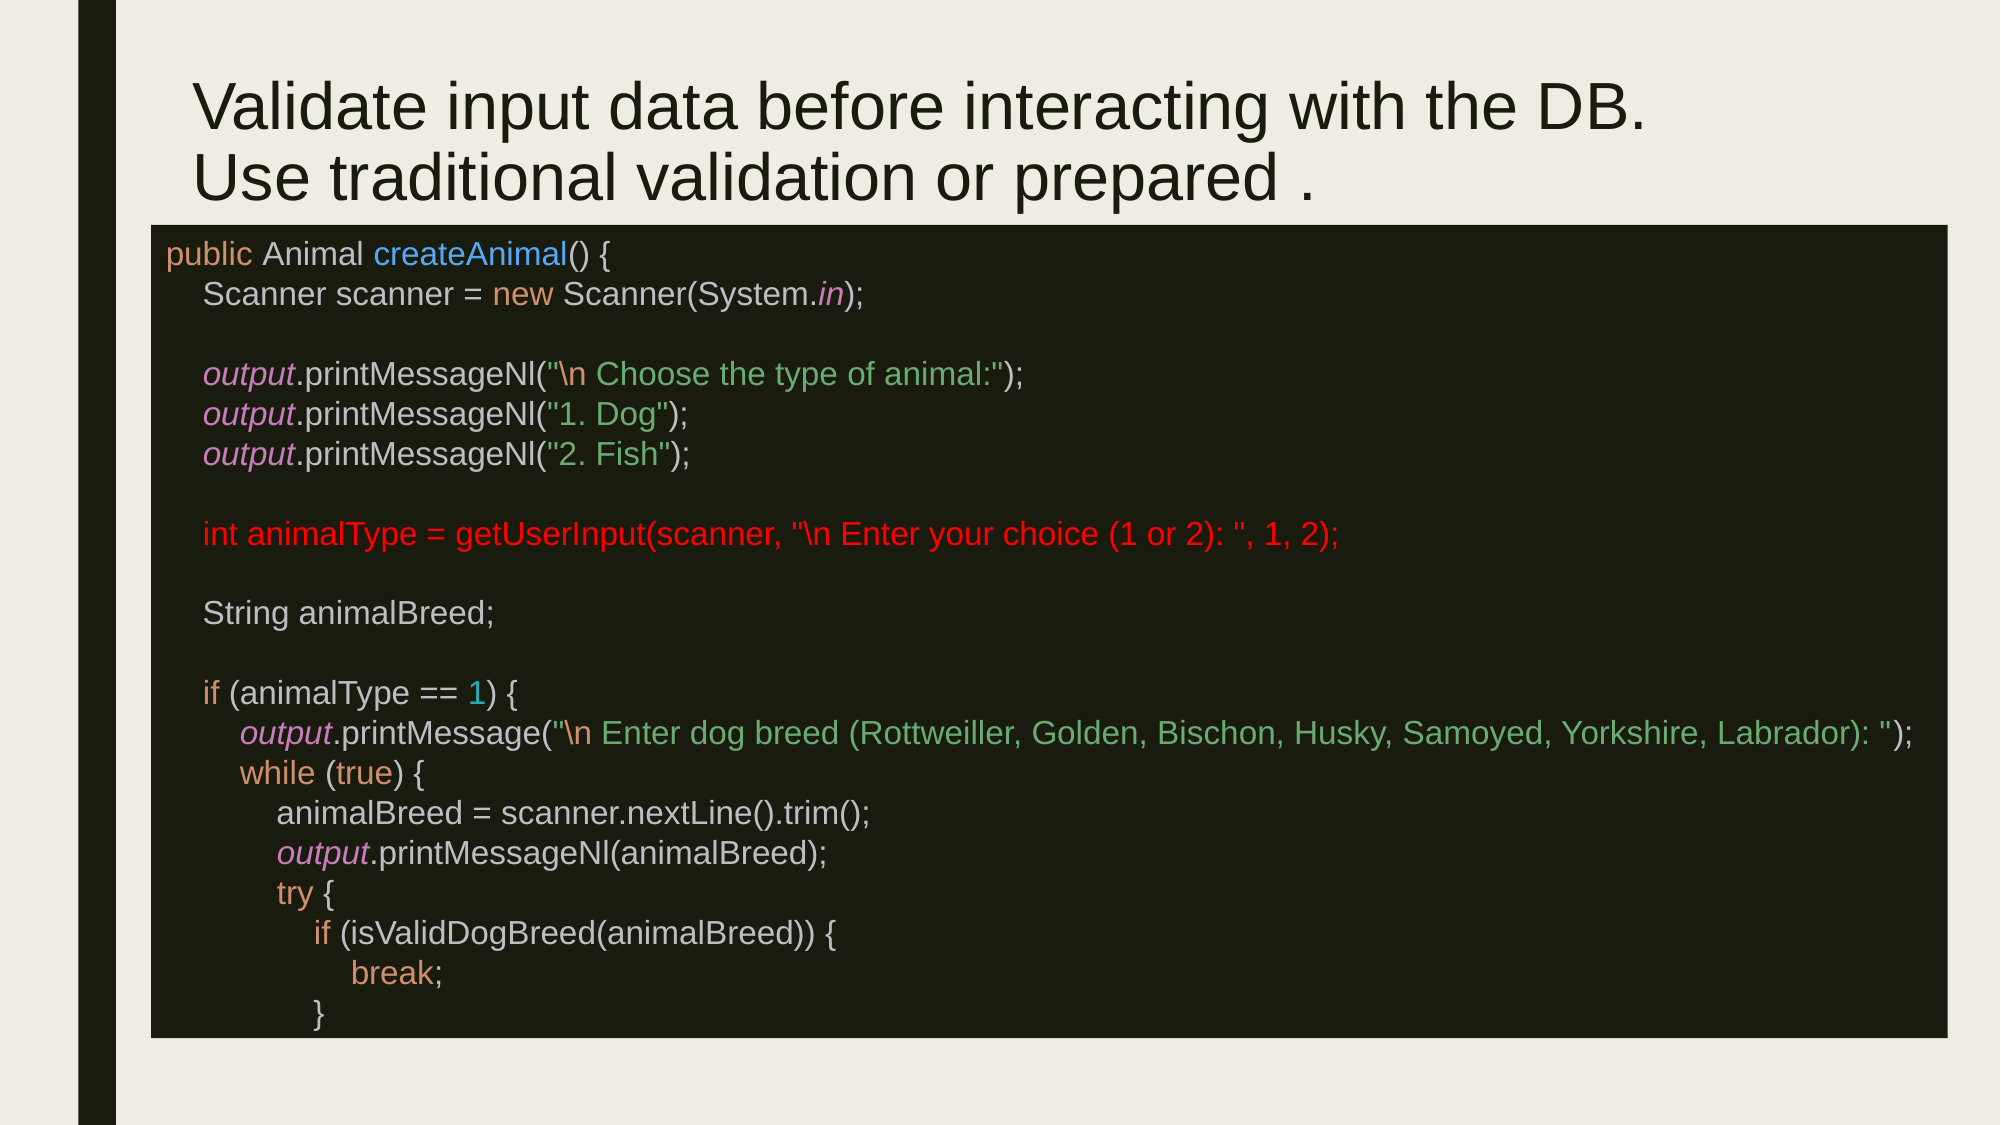

# Validate input data before interacting with the DB. Use traditional validation or prepared .
public Animal createAnimal() {
    Scanner scanner = new Scanner(System.in);
    output.printMessageNl("\n Choose the type of animal:");
    output.printMessageNl("1. Dog");
    output.printMessageNl("2. Fish");
    int animalType = getUserInput(scanner, "\n Enter your choice (1 or 2): ", 1, 2);
    String animalBreed;
    if (animalType == 1) {
        output.printMessage("\n Enter dog breed (Rottweiller, Golden, Bischon, Husky, Samoyed, Yorkshire, Labrador): ");
        while (true) {
            animalBreed = scanner.nextLine().trim();
            output.printMessageNl(animalBreed);
            try {
                if (isValidDogBreed(animalBreed)) {
                    break;
                }